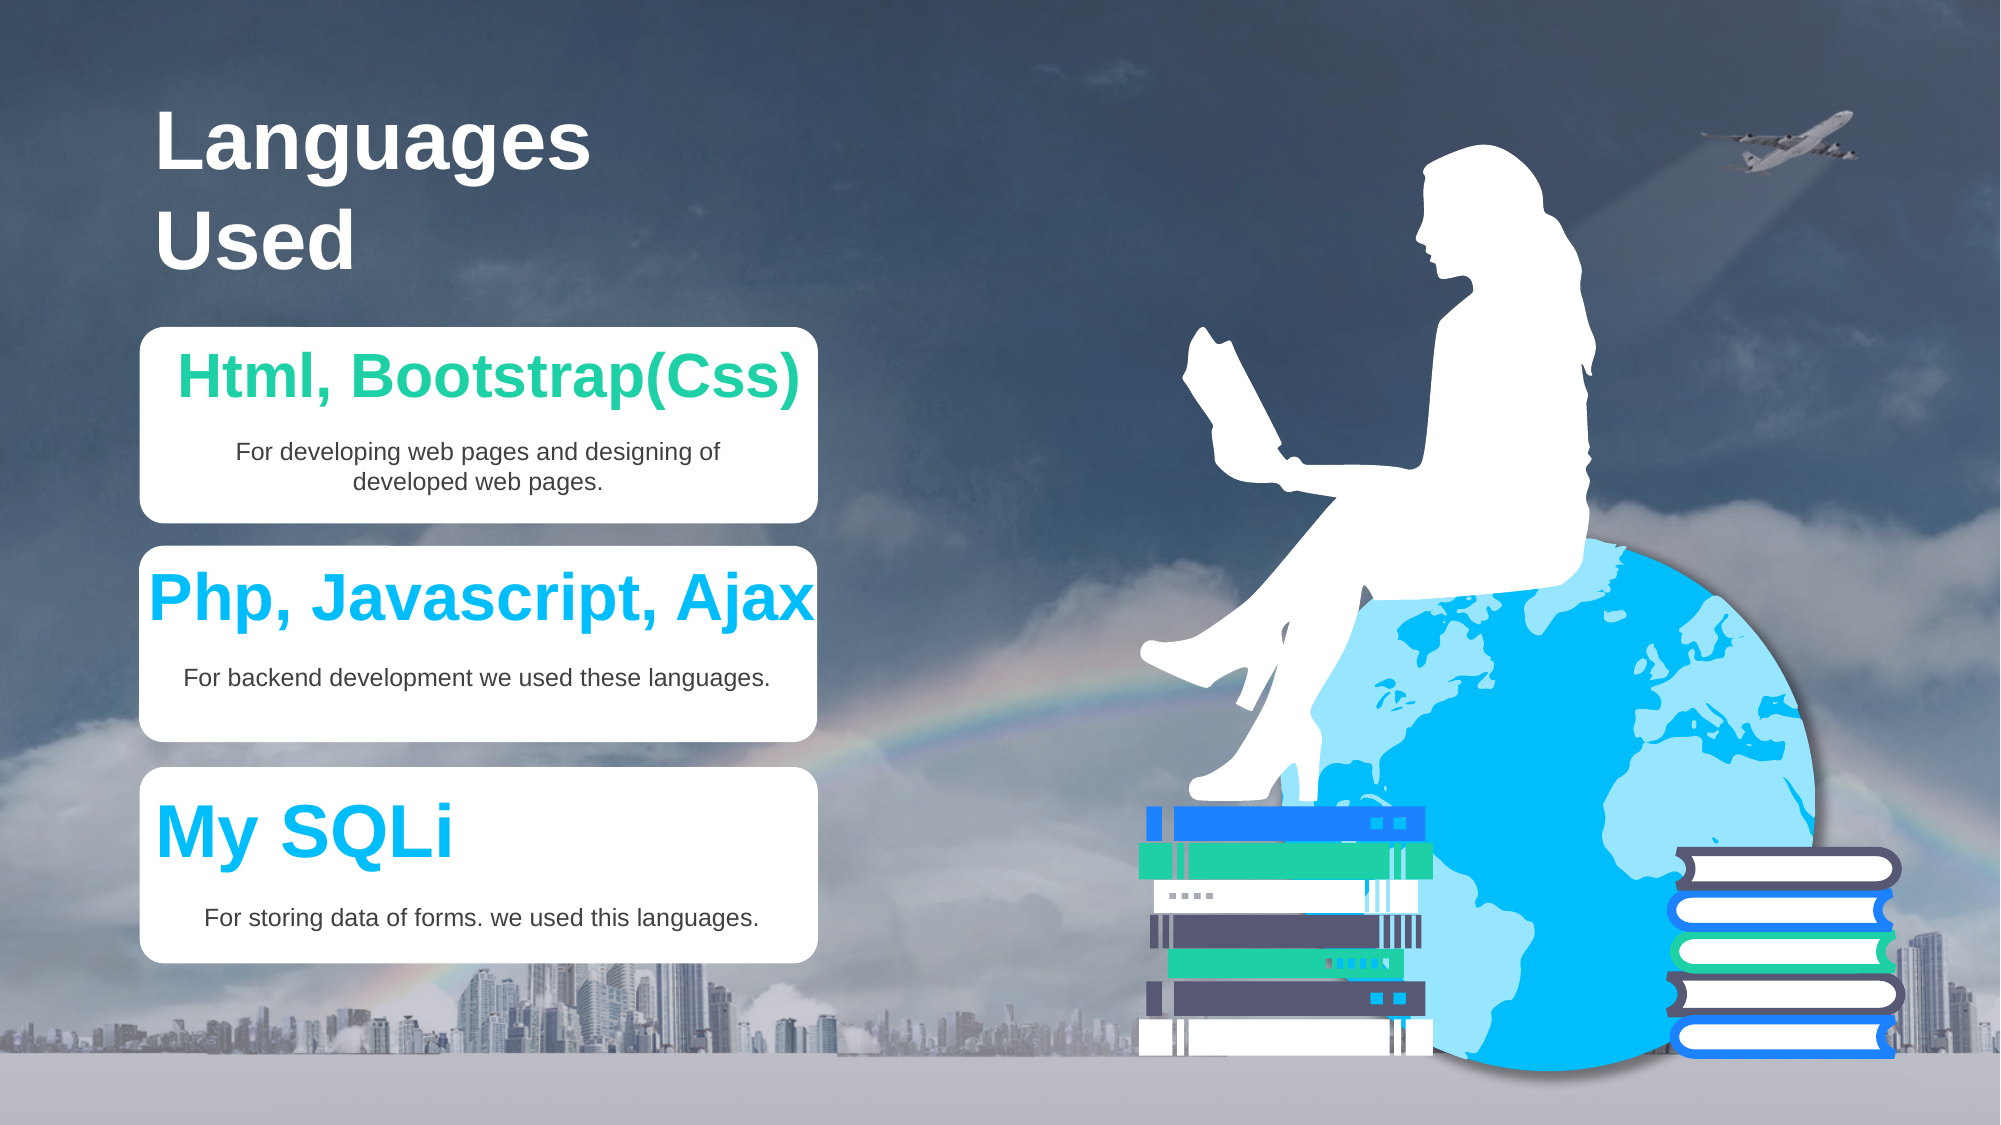

Languages Used

Html, Bootstrap(Css)
For developing web pages and designing of developed web pages.

Php, Javascript, Ajax
For backend development we used these languages.

My SQLi

D
D
D
D
D
For storing data of forms. we used this languages.